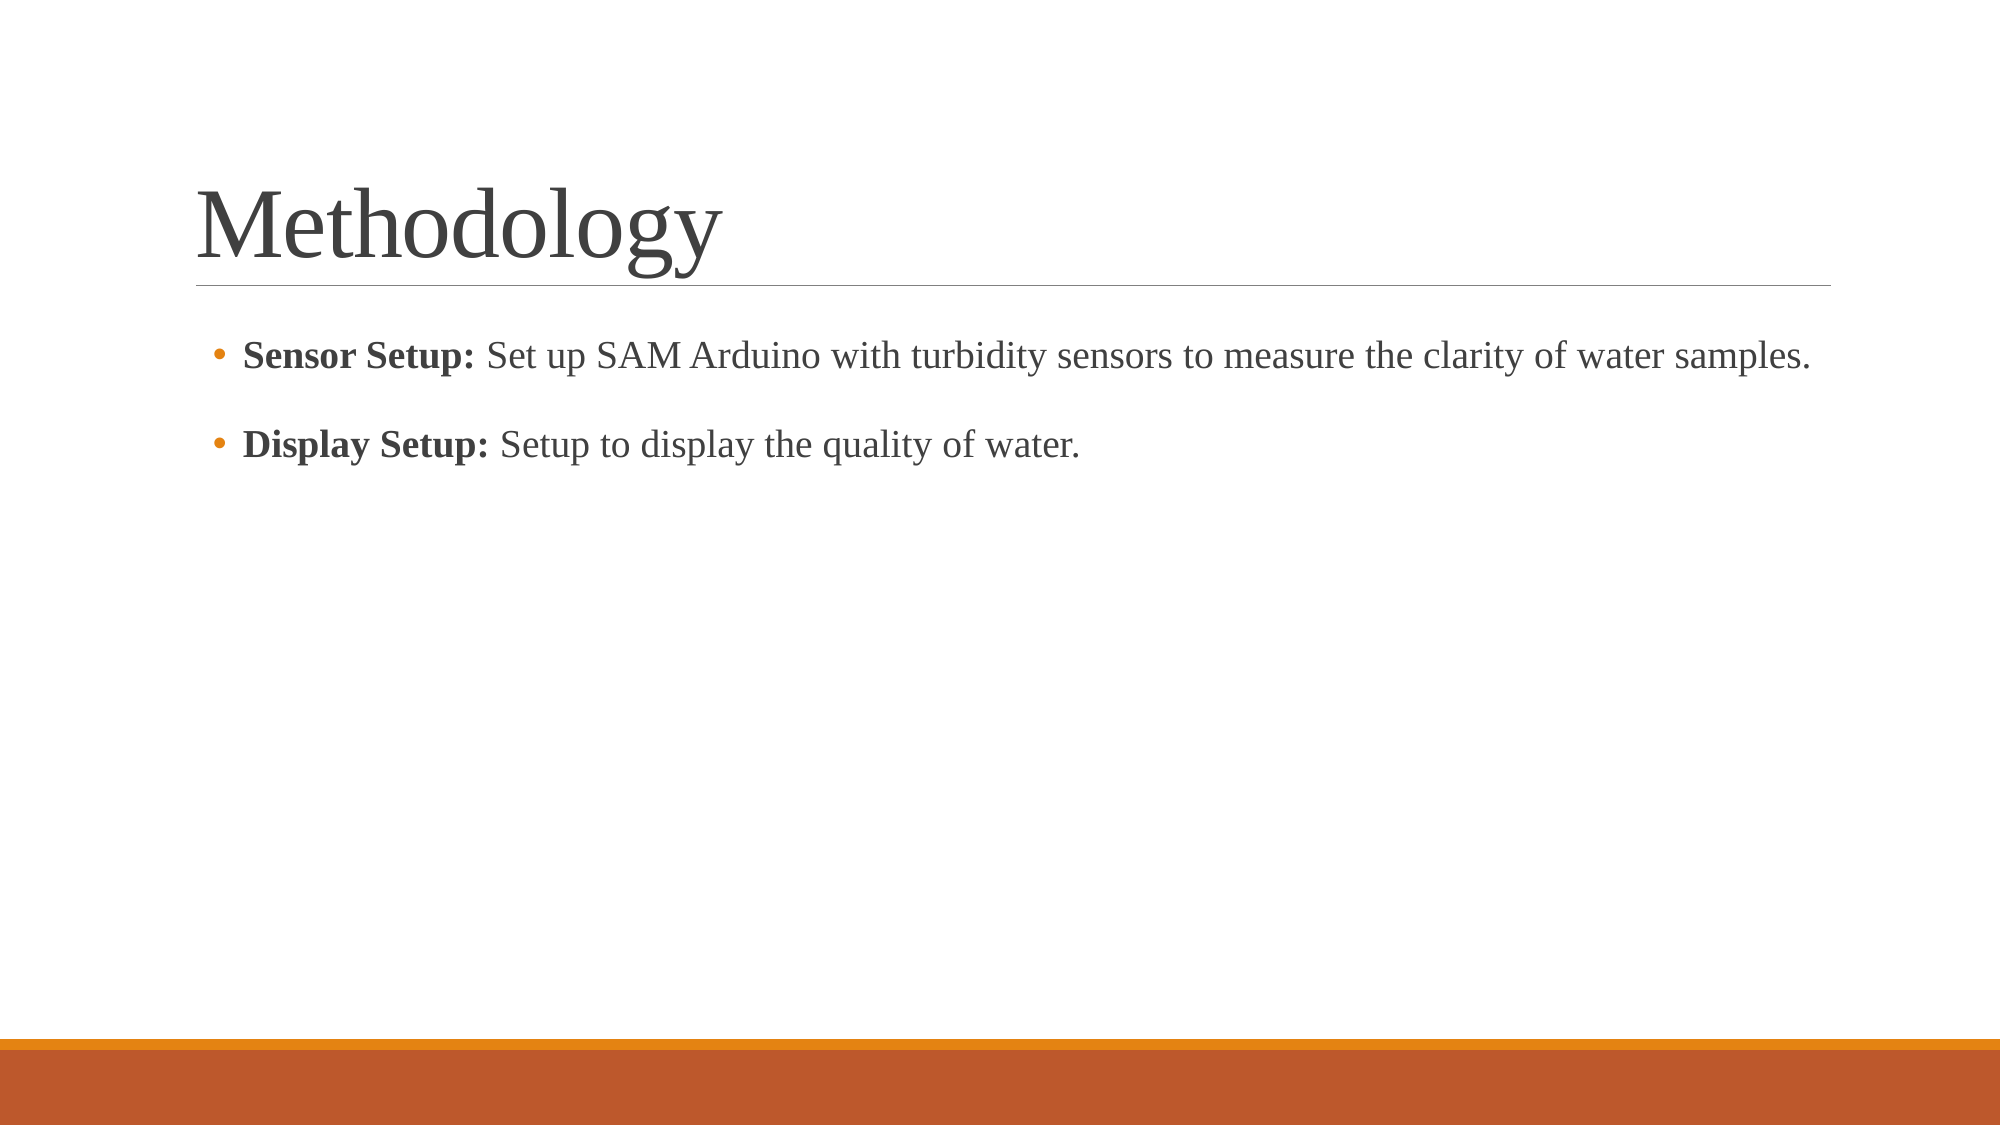

# Methodology

Sensor Setup: Set up SAM Arduino with turbidity sensors to measure the clarity of water samples.

Display Setup: Setup to display the quality of water.